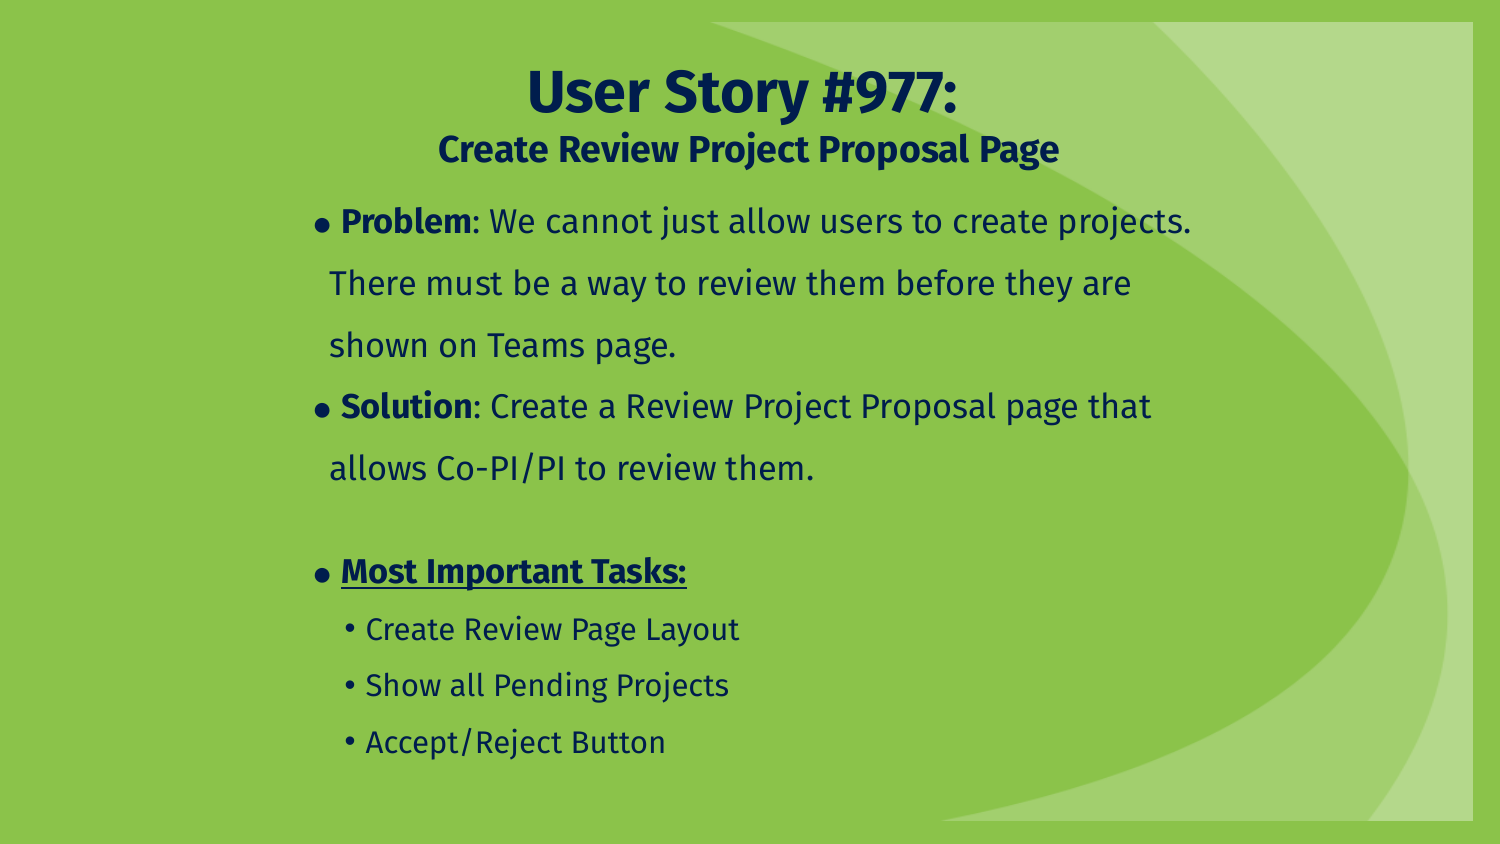

# User Story #977: Create Review Project Proposal Page

 Problem: We cannot just allow users to create projects. There must be a way to review them before they are shown on Teams page.
 Solution: Create a Review Project Proposal page that allows Co-PI/PI to review them.

 Most Important Tasks:
Create Review Page Layout
Show all Pending Projects
Accept/Reject Button